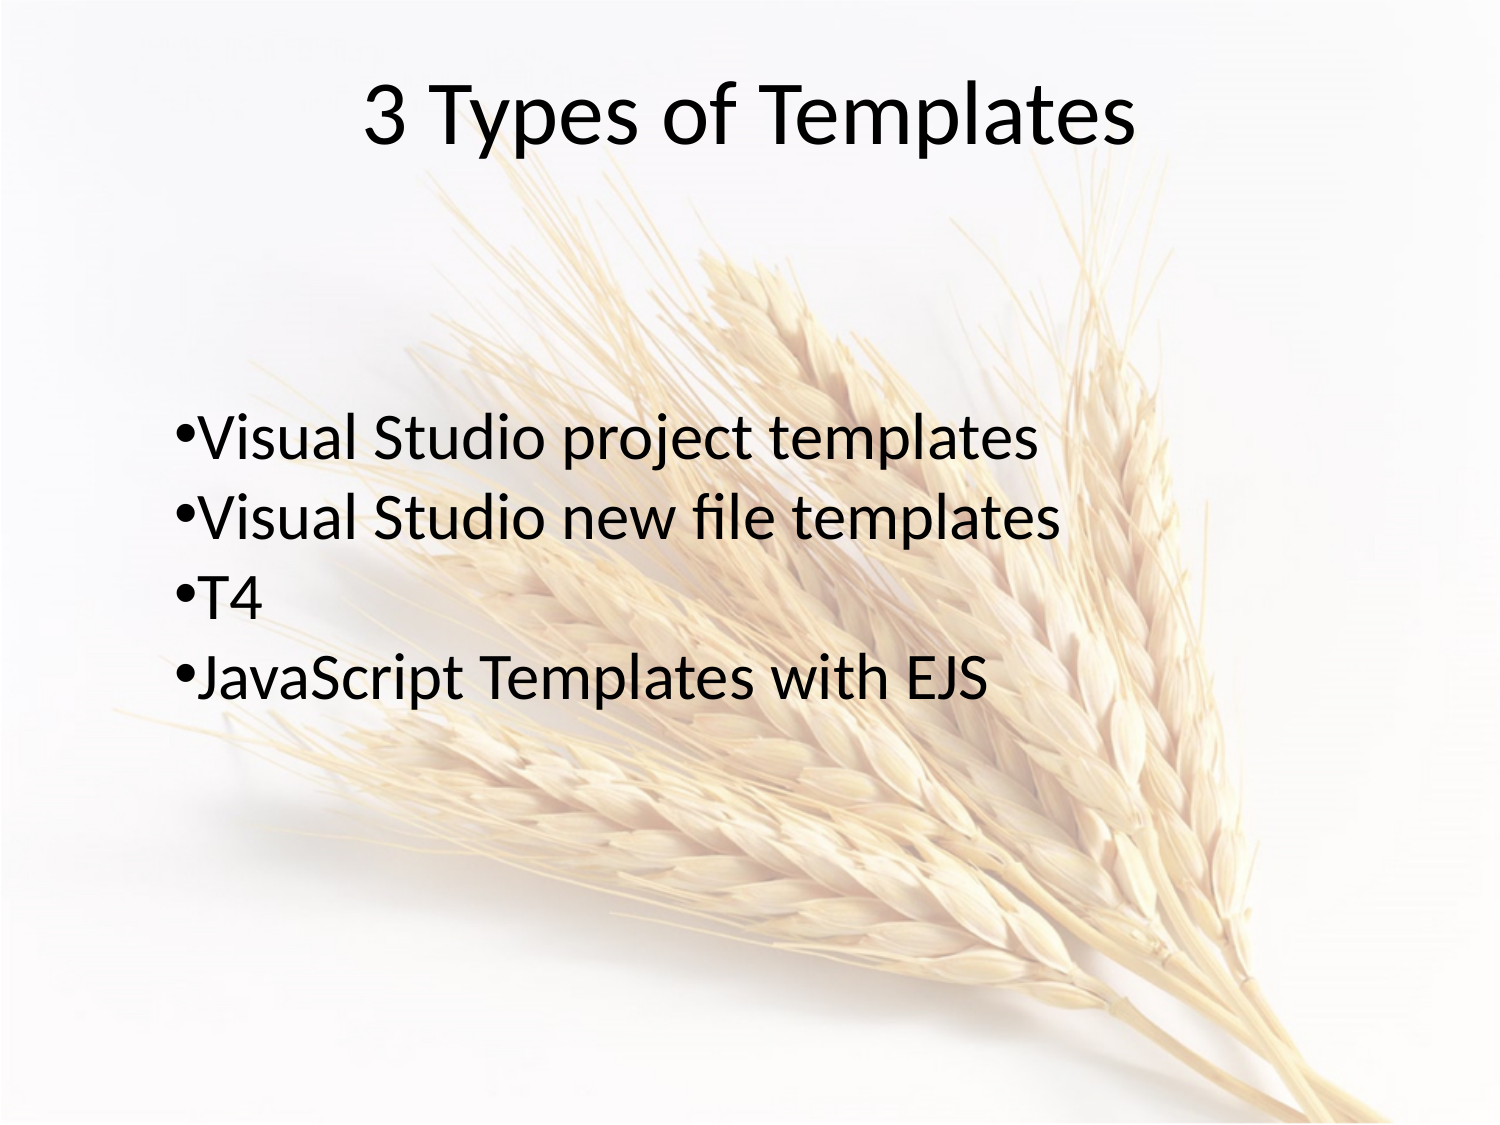

3 Types of Templates
Visual Studio project templates
Visual Studio new file templates
T4
JavaScript Templates with EJS